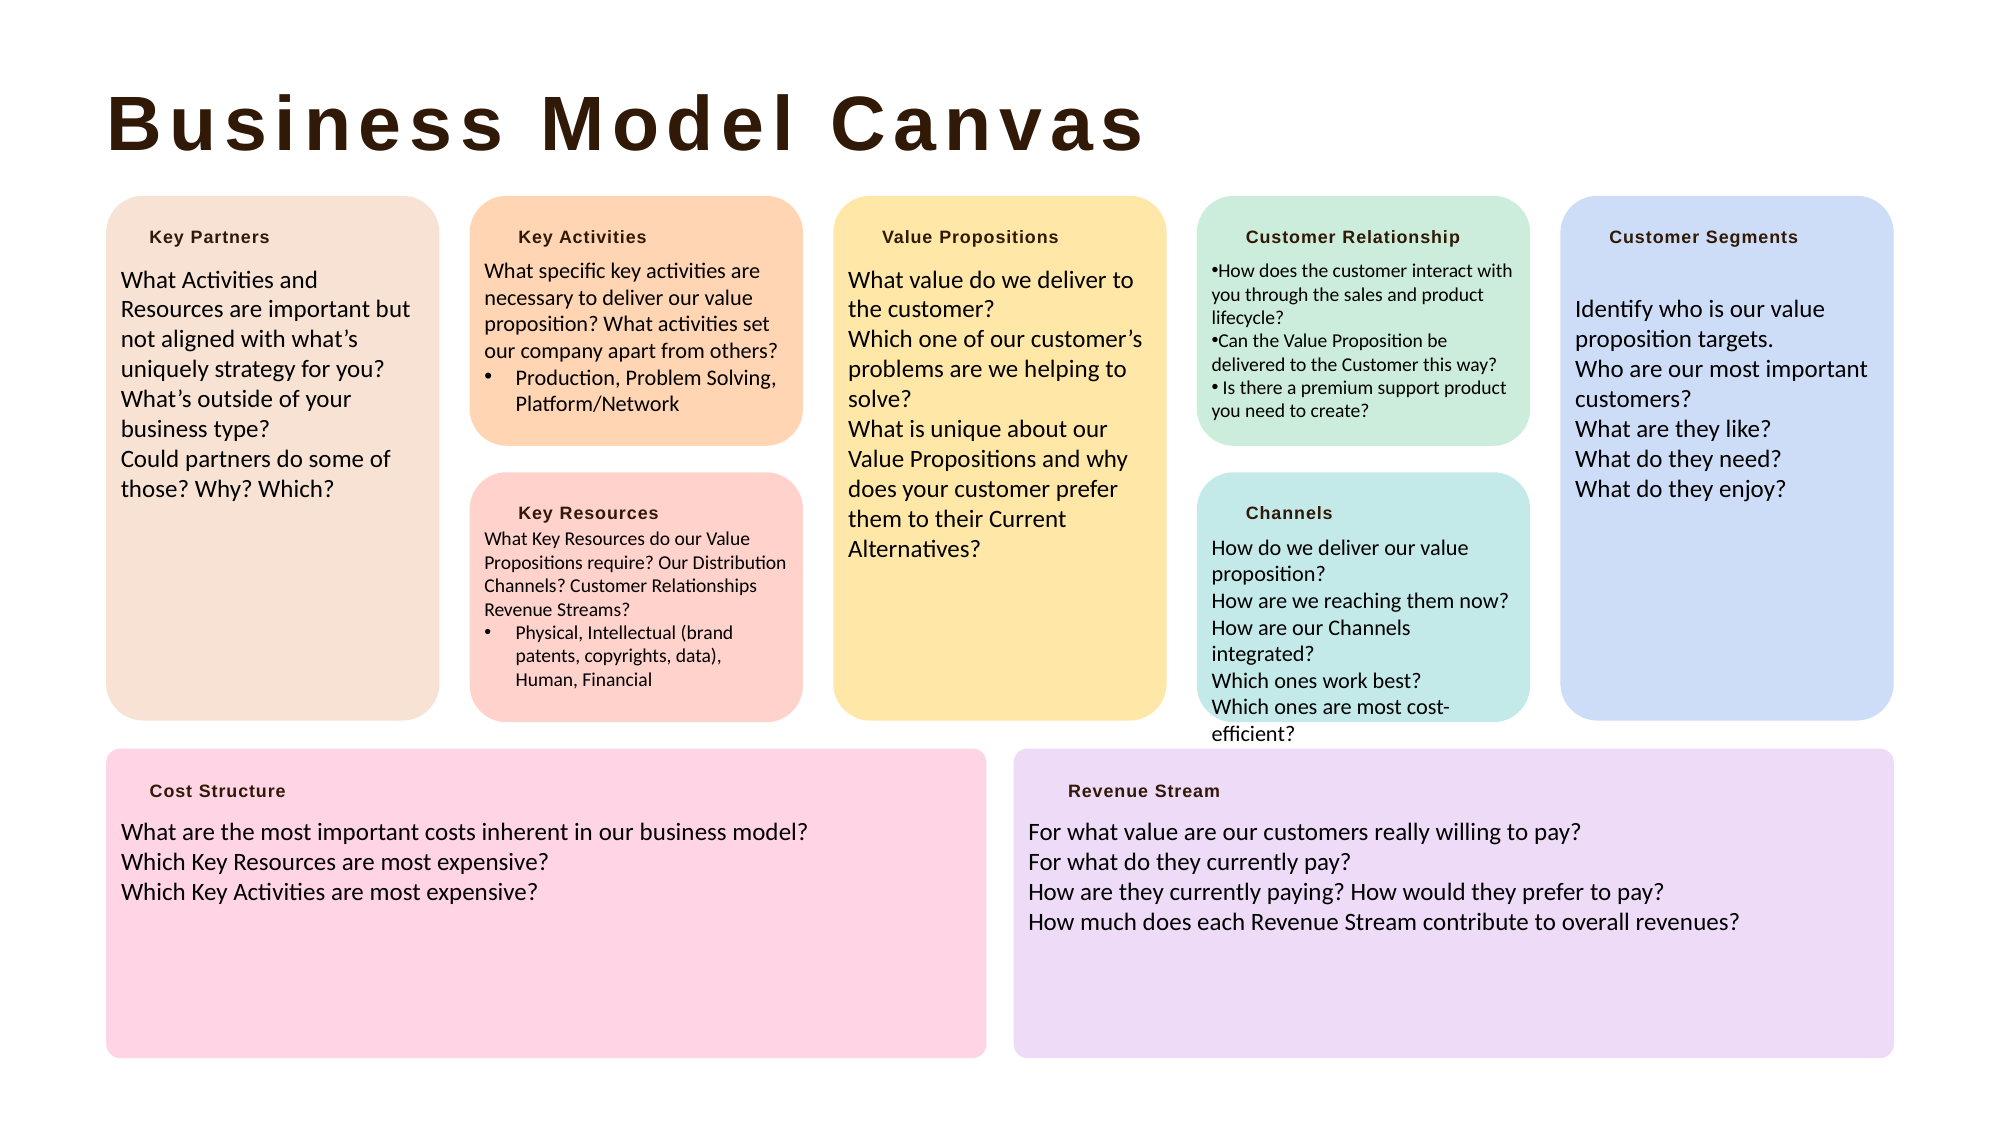

Business Model Canvas

What value do we deliver to the customer?
Which one of our customer’s problems are we helping to solve?
What is unique about our Value Propositions and why does your customer prefer them to their Current Alternatives?

How does the customer interact with you through the sales and product lifecycle?
Can the Value Proposition be delivered to the Customer this way?
 Is there a premium support product you need to create?

Identify who is our value proposition targets.
Who are our most important customers?
What are they like?
What do they need?
What do they enjoy?

What Activities and Resources are important but not aligned with what’s uniquely strategy for you?
What’s outside of your business type?
Could partners do some of those? Why? Which?

What specific key activities are necessary to deliver our value proposition? What activities set our company apart from others?
Production, Problem Solving, Platform/Network

Key Partners
Key Activities
Value Propositions
Customer Relationship
Customer Segments

How do we deliver our value proposition?
How are we reaching them now?
How are our Channels integrated?
Which ones work best?
Which ones are most cost-efficient?

What Key Resources do our Value Propositions require? Our Distribution Channels? Customer Relationships Revenue Streams?
Physical, Intellectual (brand patents, copyrights, data), Human, Financial

Key Resources
Channels

What are the most important costs inherent in our business model?
Which Key Resources are most expensive?
Which Key Activities are most expensive?

For what value are our customers really willing to pay?
For what do they currently pay?
How are they currently paying? How would they prefer to pay?
How much does each Revenue Stream contribute to overall revenues?

Cost Structure
Revenue Stream